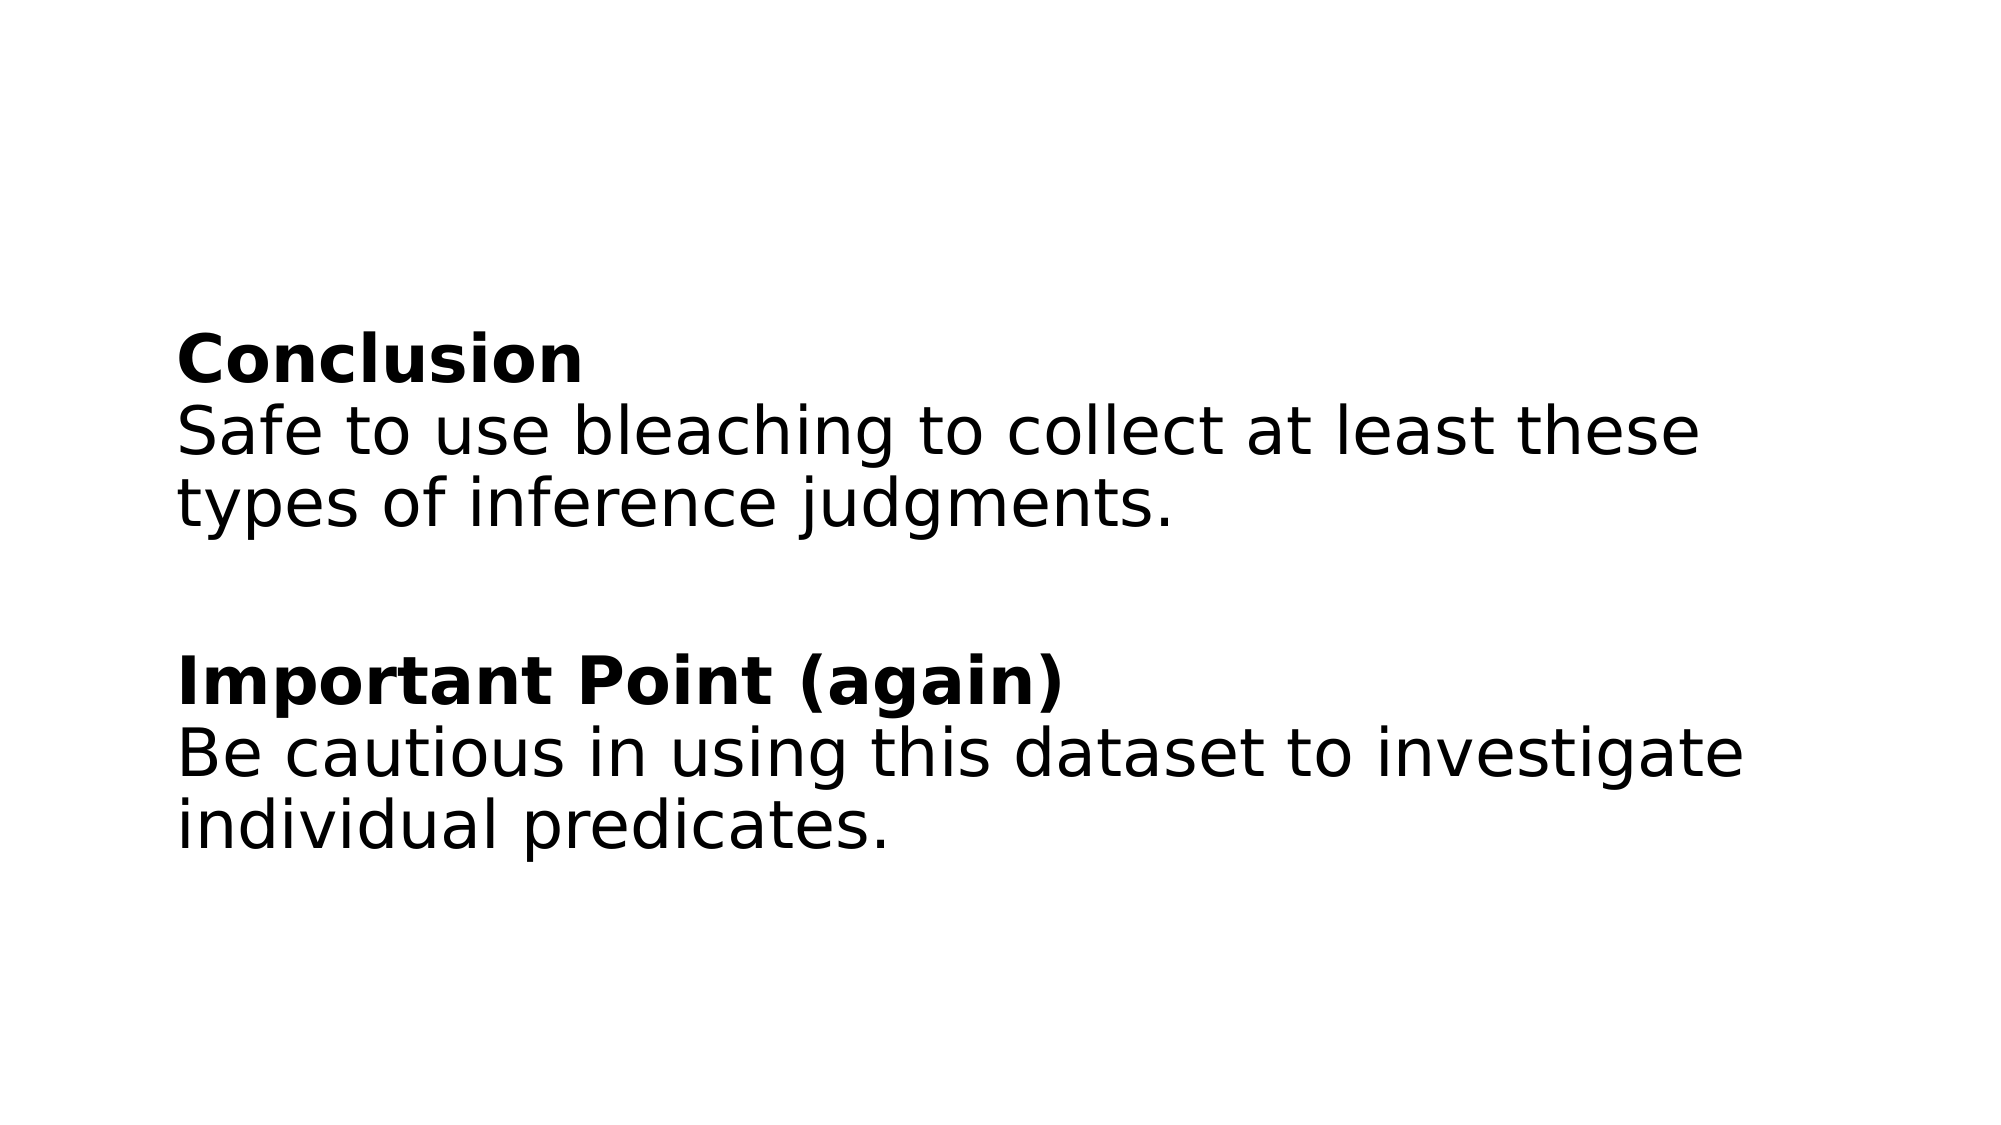

Conclusion
Safe to use bleaching to collect at least these types of inference judgments.

Important Point (again)
Be cautious in using this dataset to investigate individual predicates.